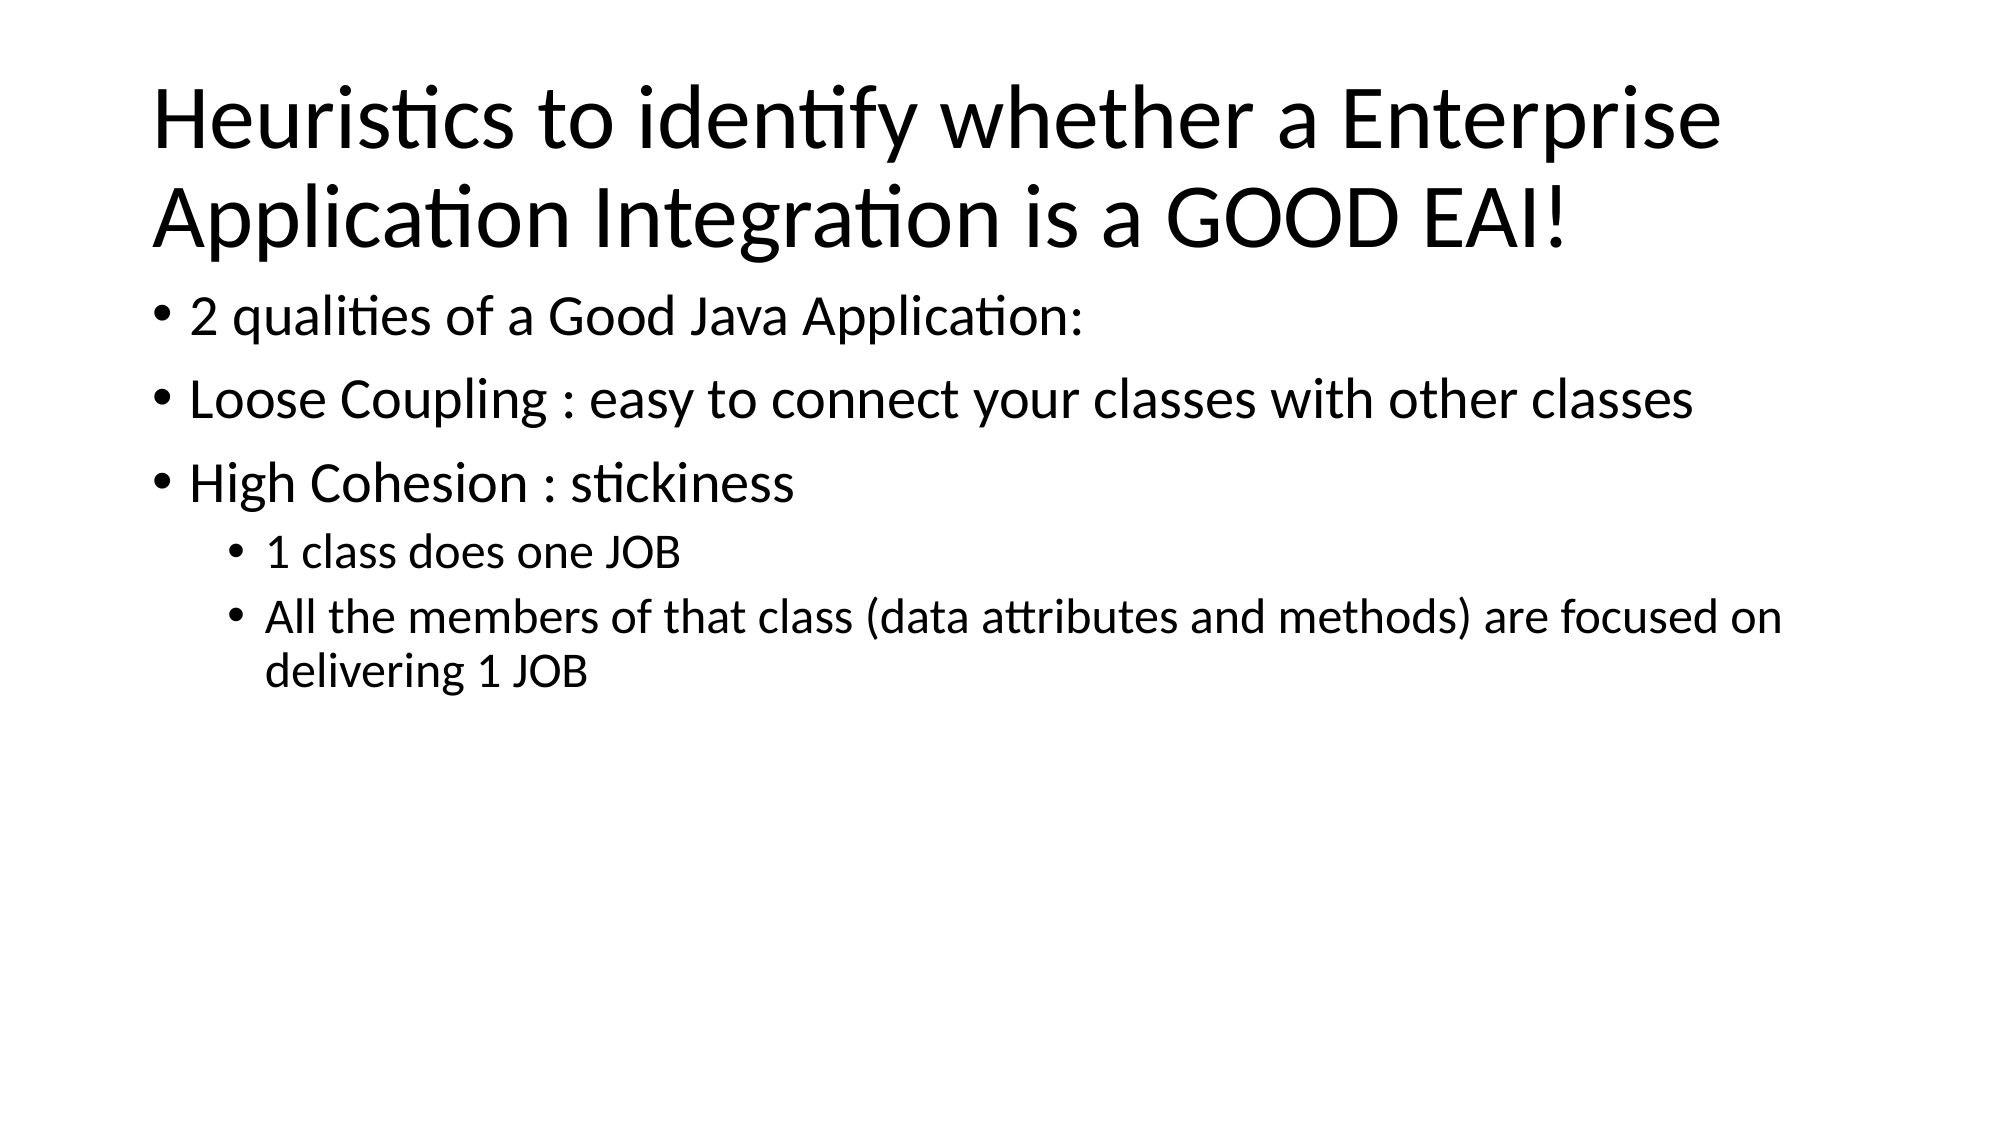

# Heuristics to identify whether a Enterprise Application Integration is a GOOD EAI!
2 qualities of a Good Java Application:
Loose Coupling : easy to connect your classes with other classes
High Cohesion : stickiness
1 class does one JOB
All the members of that class (data attributes and methods) are focused on delivering 1 JOB